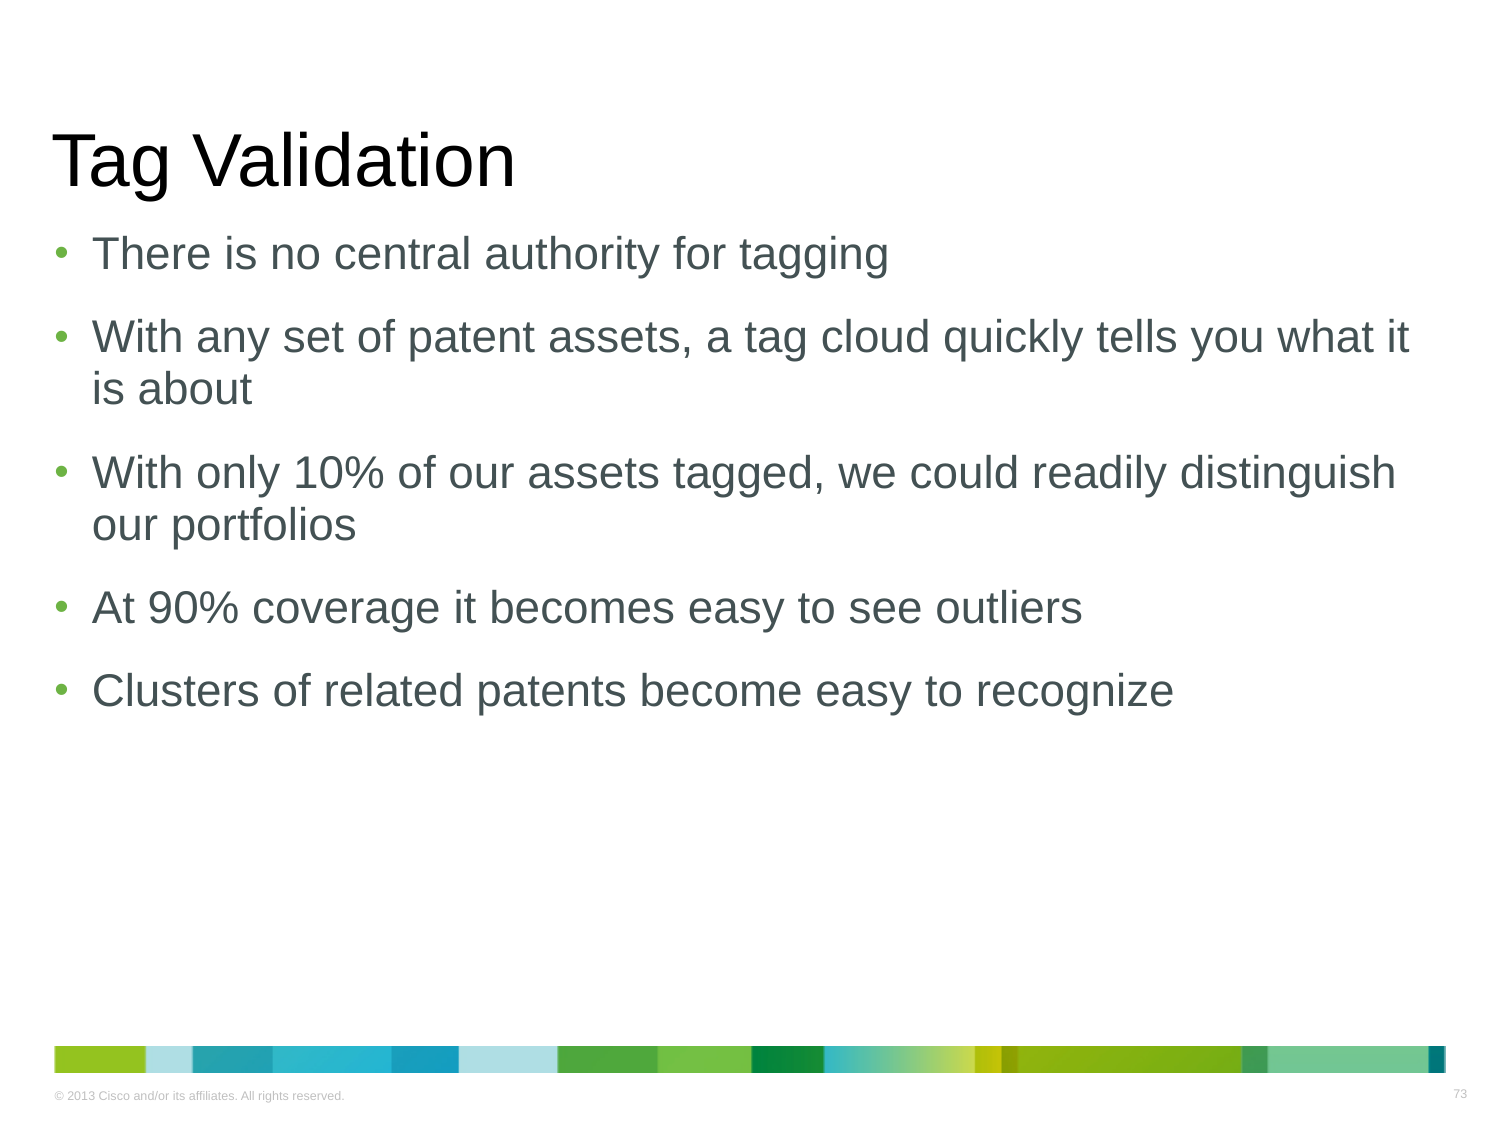

# Tag Validation
There is no central authority for tagging
With any set of patent assets, a tag cloud quickly tells you what it is about
With only 10% of our assets tagged, we could readily distinguish our portfolios
At 90% coverage it becomes easy to see outliers
Clusters of related patents become easy to recognize